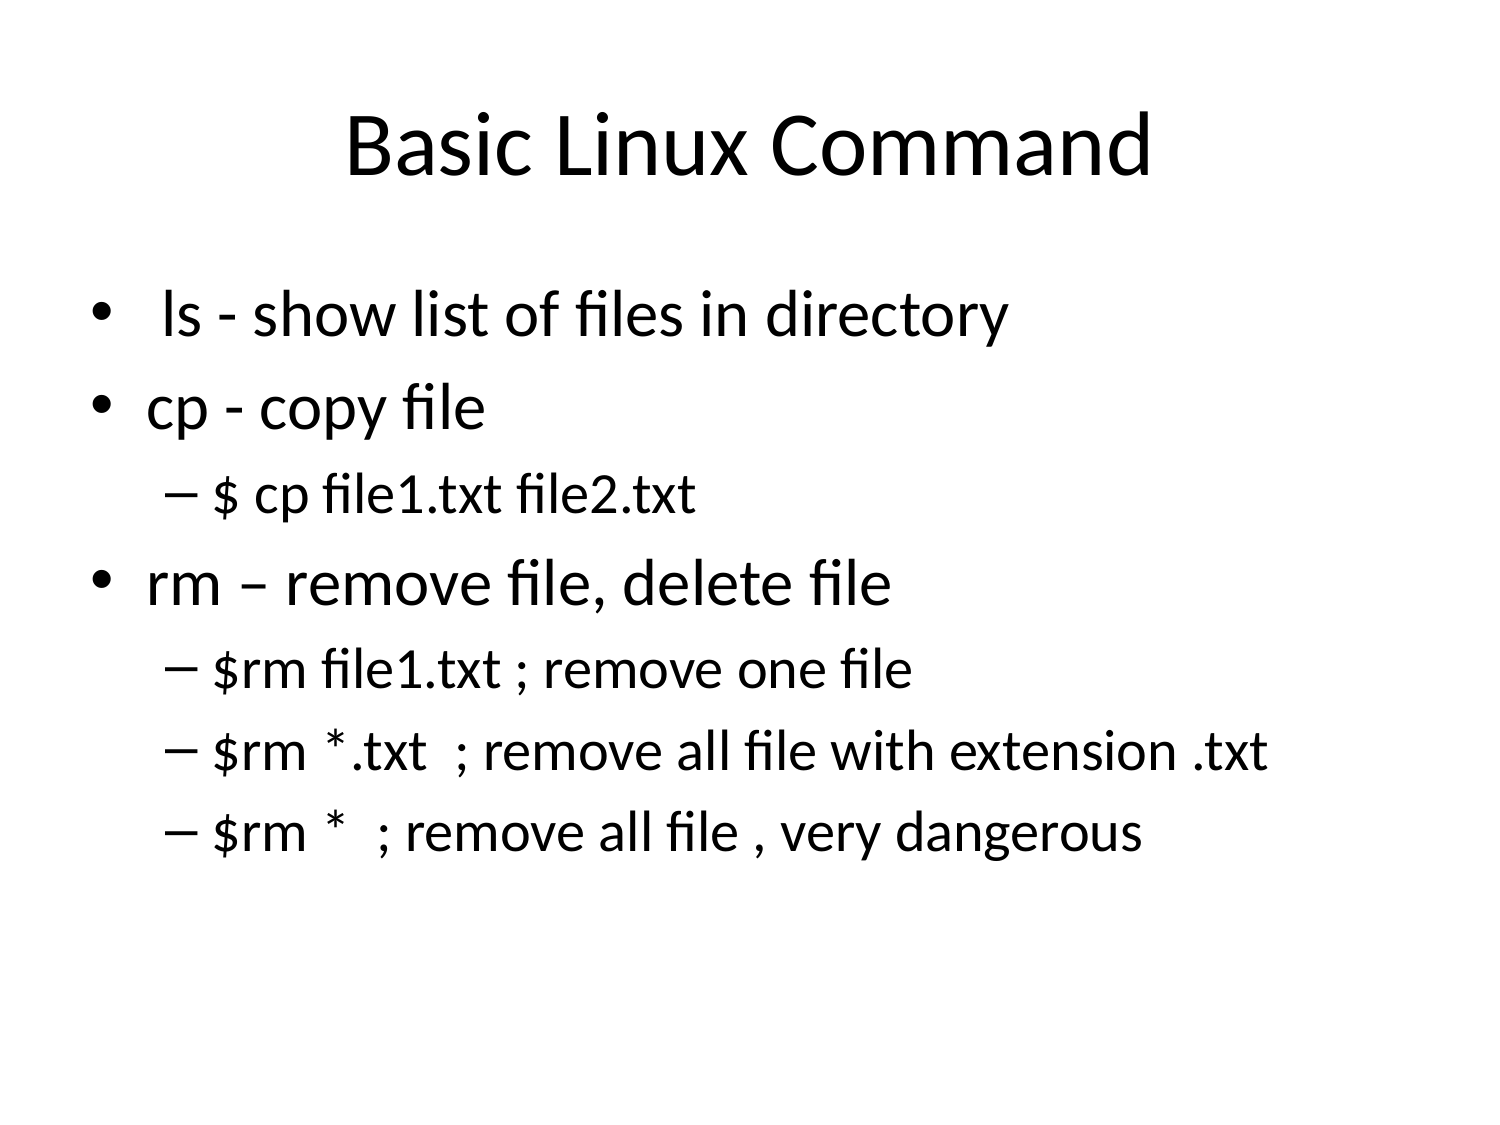

# Basic Linux Command
 ls - show list of files in directory
cp - copy file
$ cp file1.txt file2.txt
rm – remove file, delete file
$rm file1.txt ; remove one file
$rm *.txt  ; remove all file with extension .txt
$rm *  ; remove all file , very dangerous